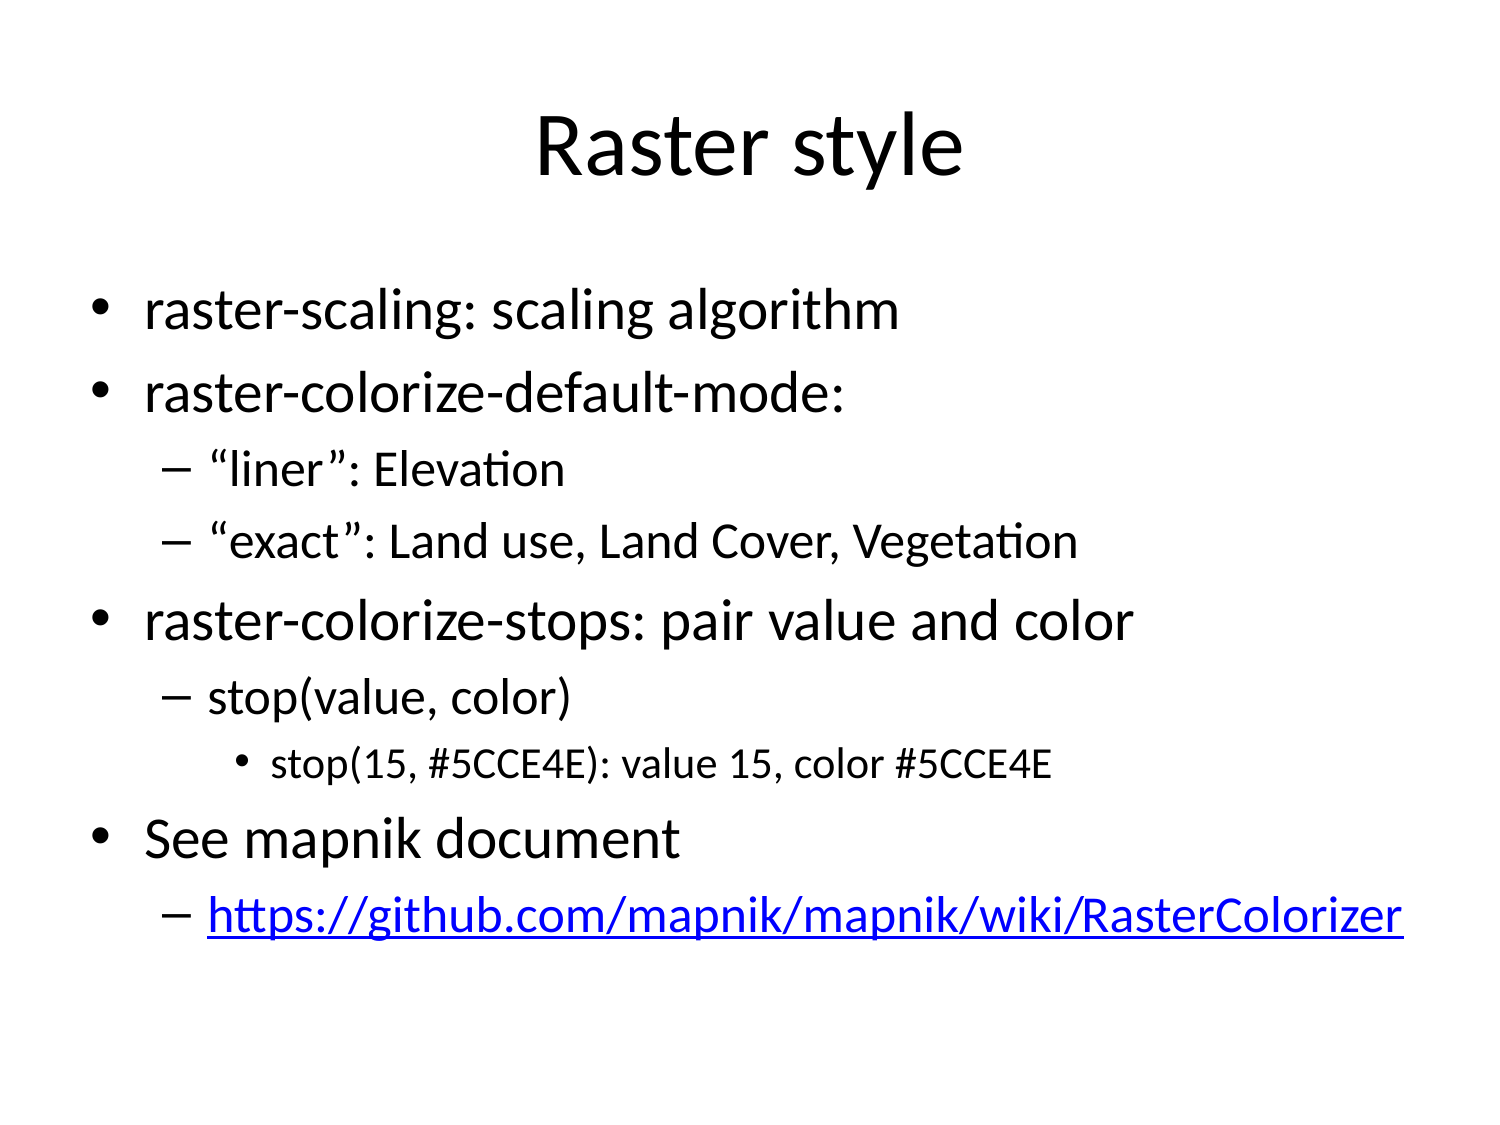

# Raster style
raster-scaling: scaling algorithm
raster-colorize-default-mode:
“liner”: Elevation
“exact”: Land use, Land Cover, Vegetation
raster-colorize-stops: pair value and color
stop(value, color)
stop(15, #5CCE4E): value 15, color #5CCE4E
See mapnik document
https://github.com/mapnik/mapnik/wiki/RasterColorizer